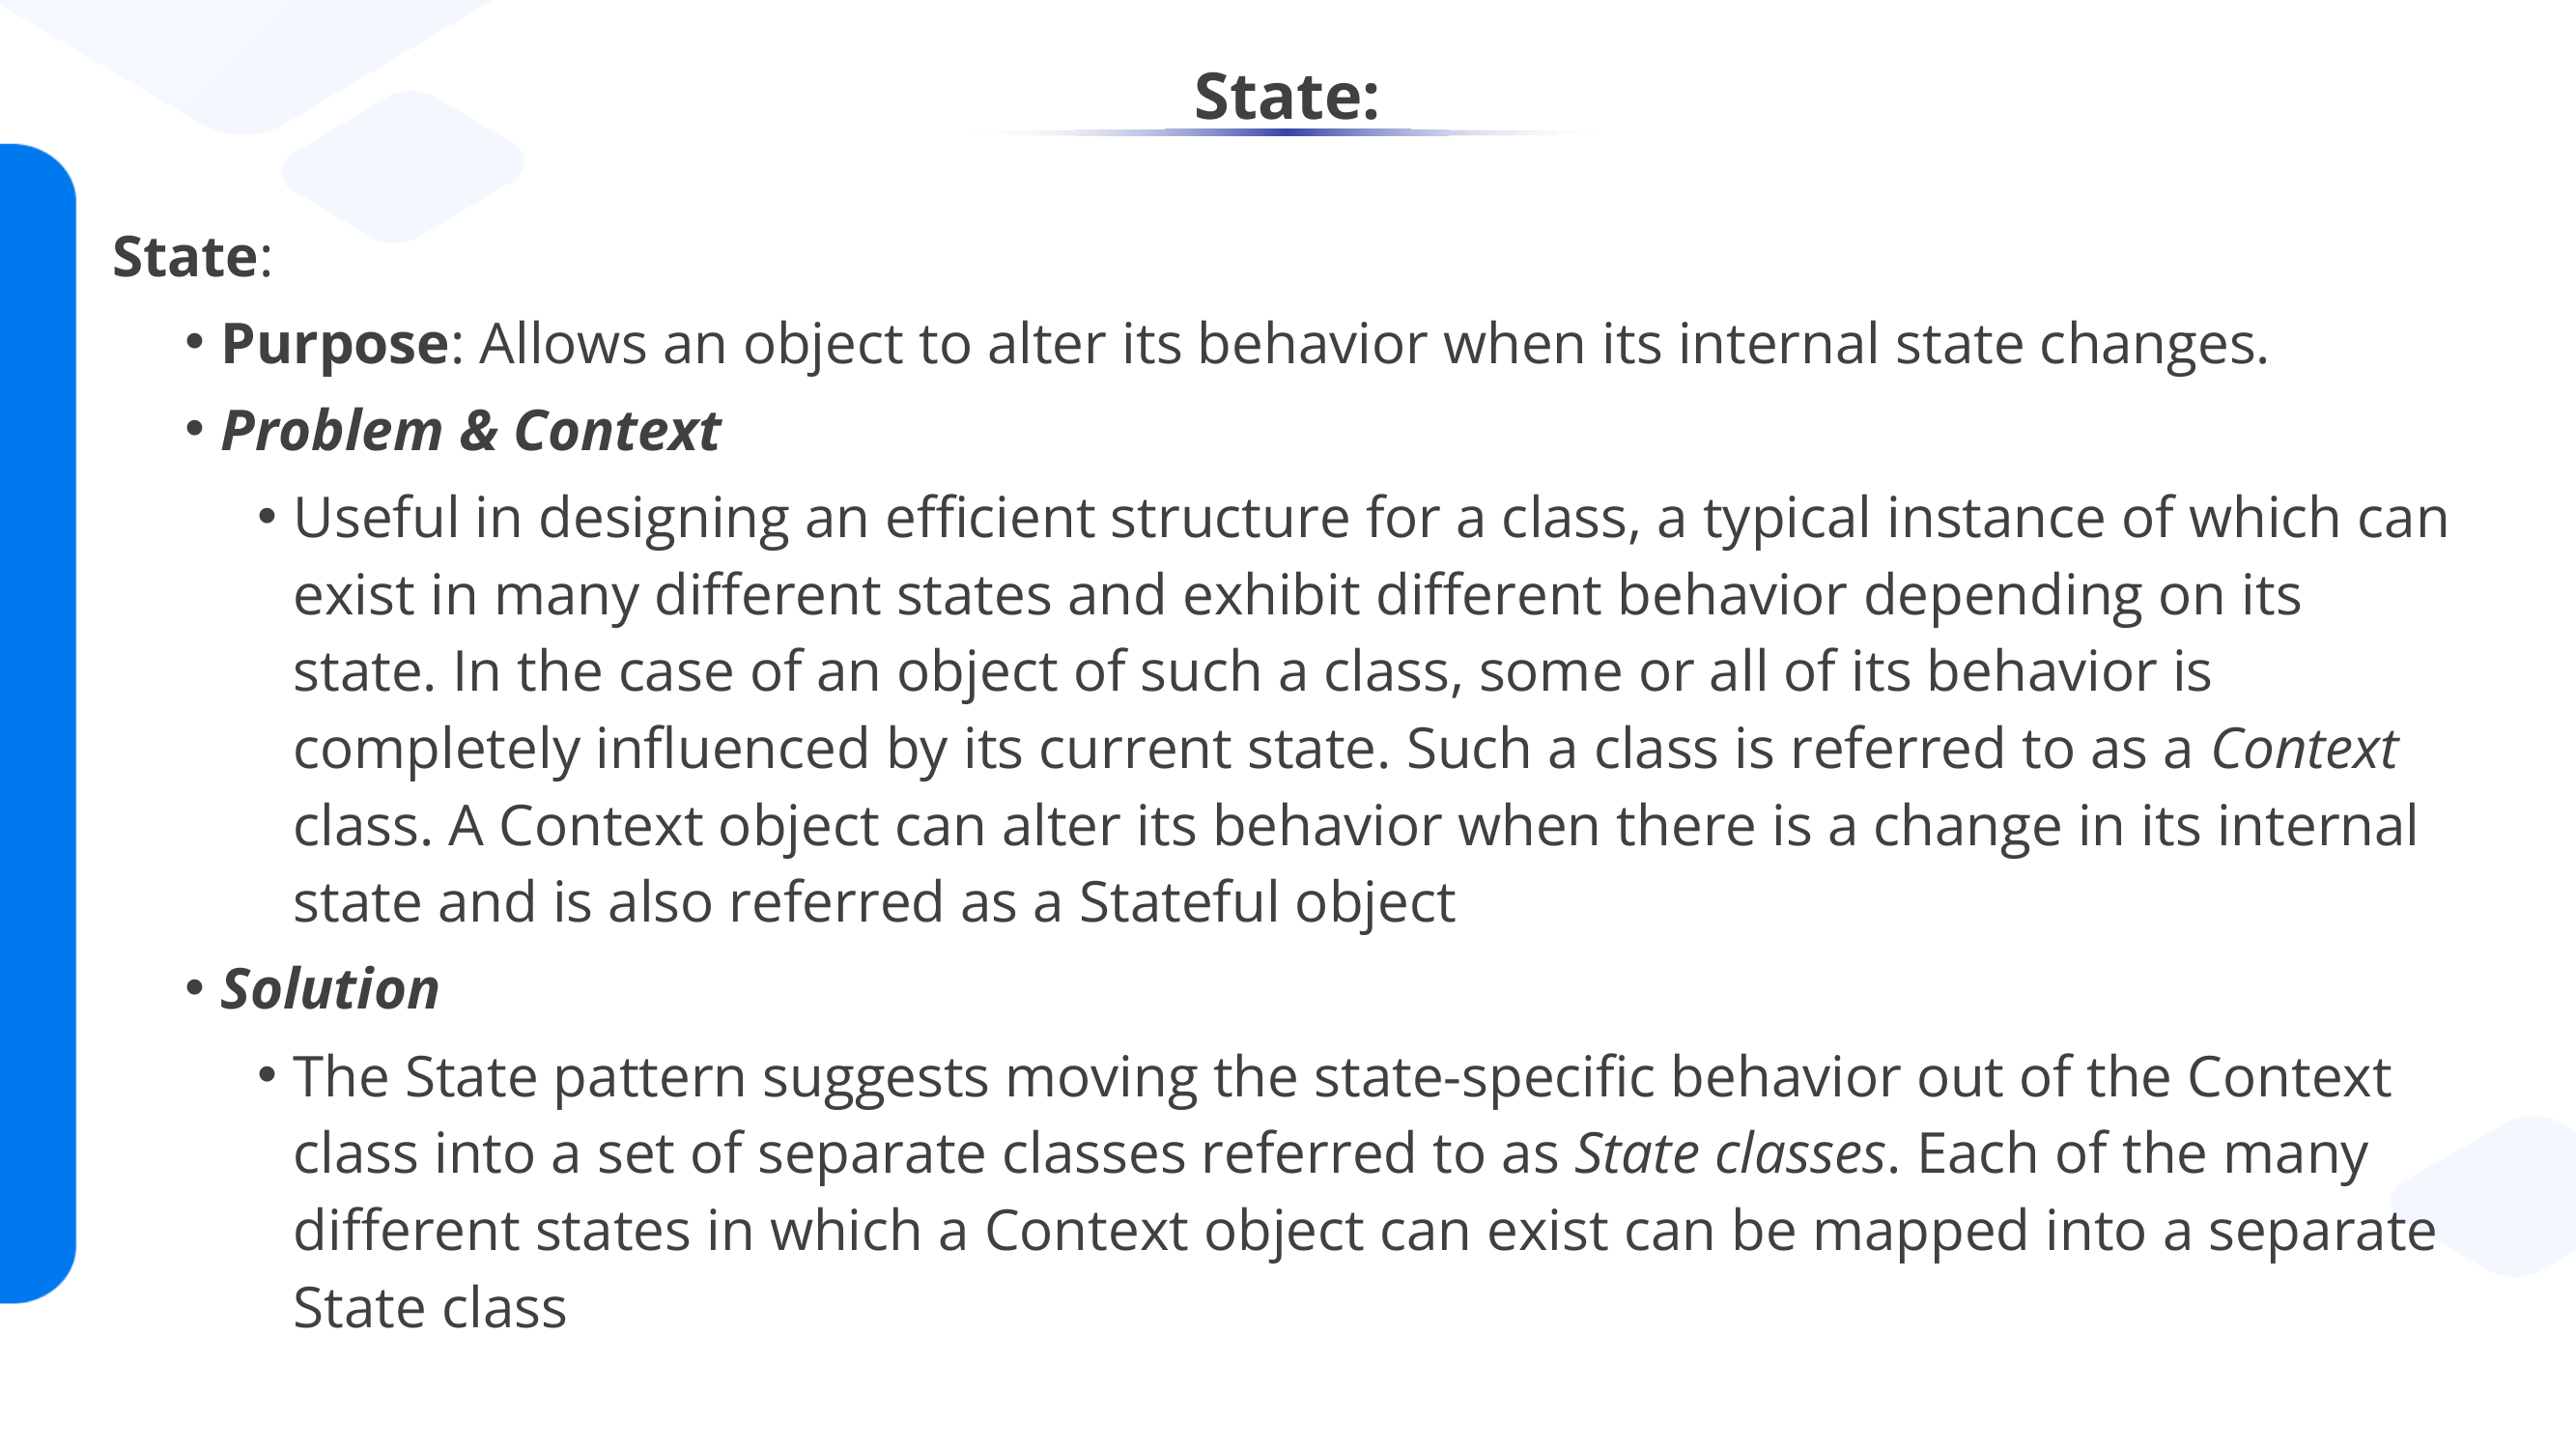

# State:

State:
Purpose: Allows an object to alter its behavior when its internal state changes.
Problem & Context
Useful in designing an efficient structure for a class, a typical instance of which can exist in many different states and exhibit different behavior depending on its state. In the case of an object of such a class, some or all of its behavior is completely influenced by its current state. Such a class is referred to as a Context class. A Context object can alter its behavior when there is a change in its internal state and is also referred as a Stateful object
Solution
The State pattern suggests moving the state-specific behavior out of the Context class into a set of separate classes referred to as State classes. Each of the many different states in which a Context object can exist can be mapped into a separate State class